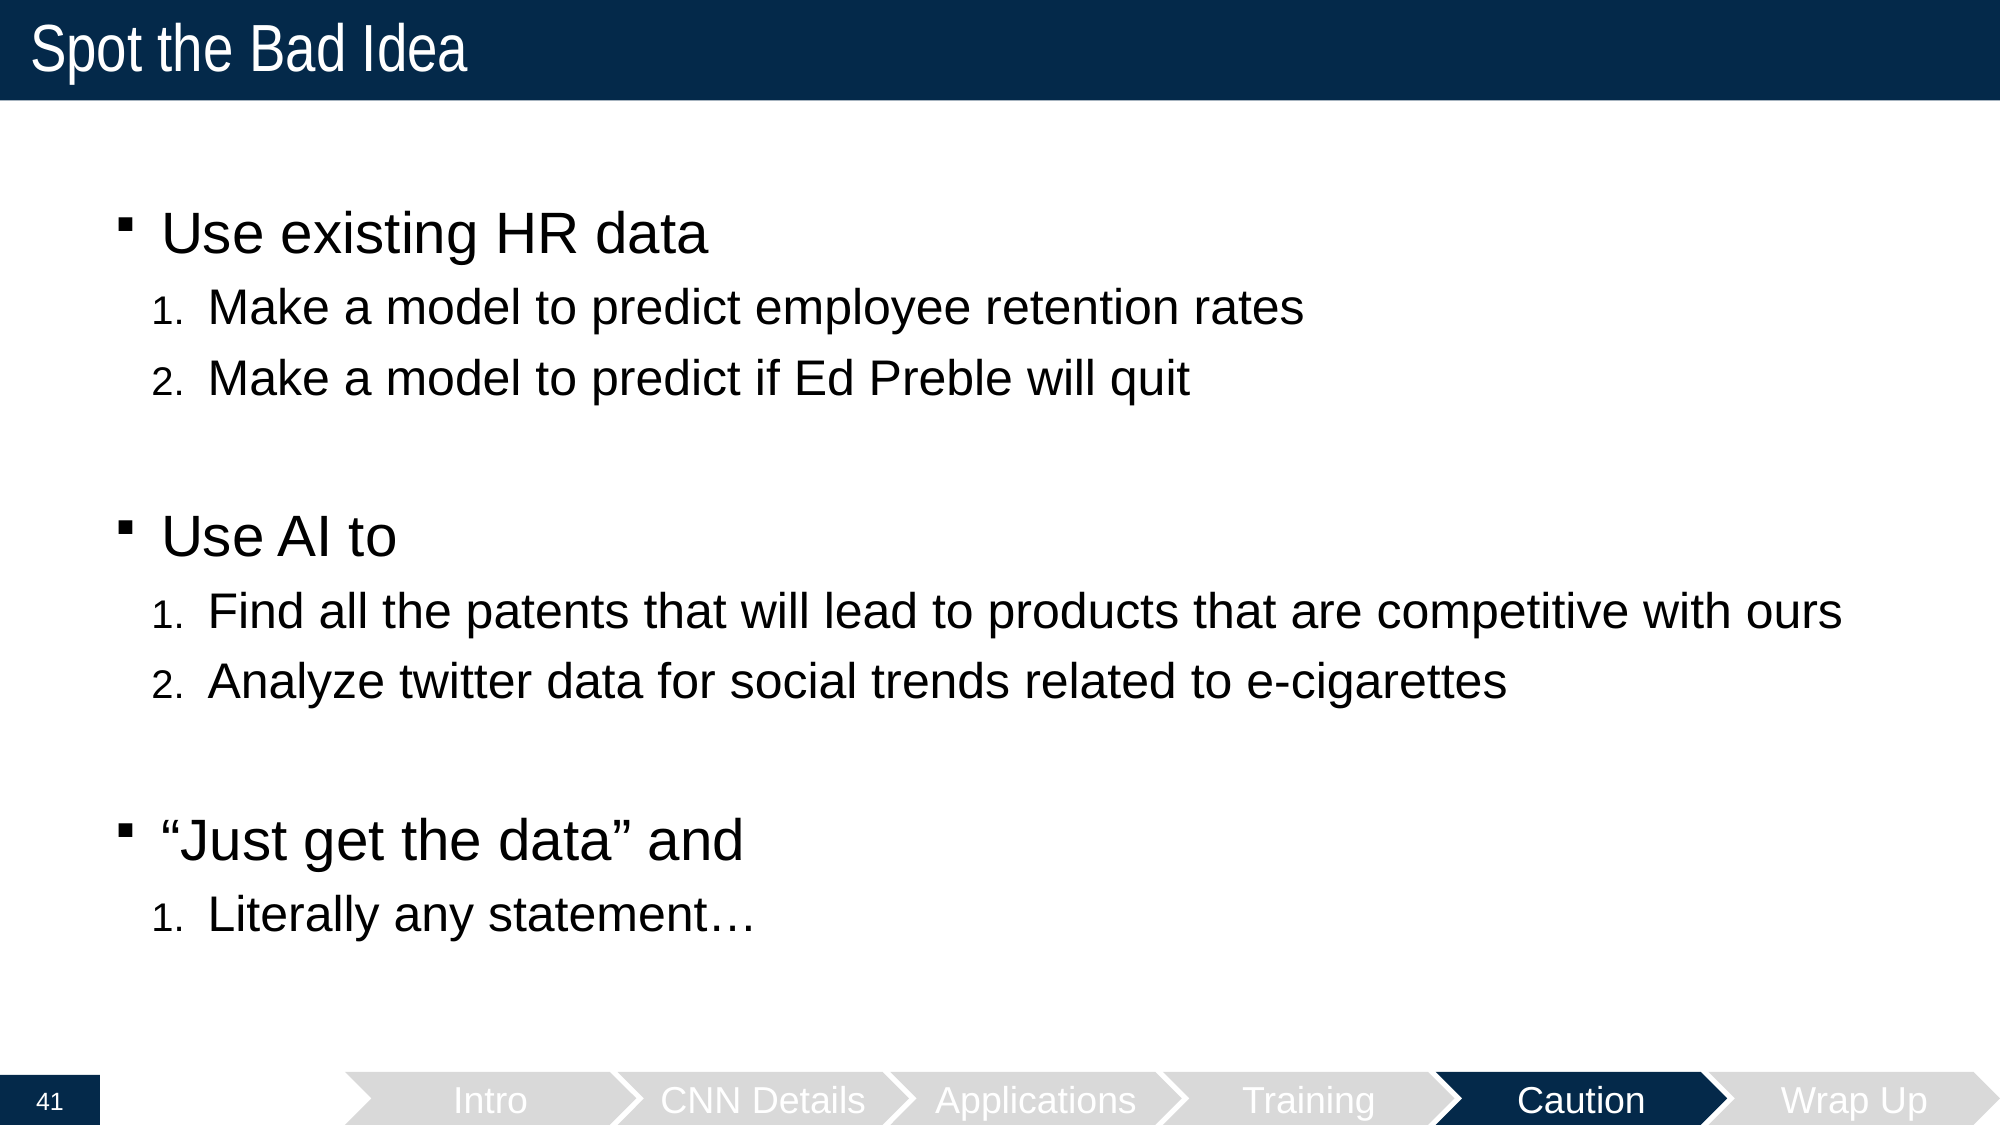

# Spot the Bad Idea
Use existing HR data
Make a model to predict employee retention rates
Make a model to predict if Ed Preble will quit

Use AI to
Find all the patents that will lead to products that are competitive with ours
Analyze twitter data for social trends related to e-cigarettes

“Just get the data” and
Literally any statement…

Intro
CNN Details
Applications
Training
Caution
Wrap Up
41